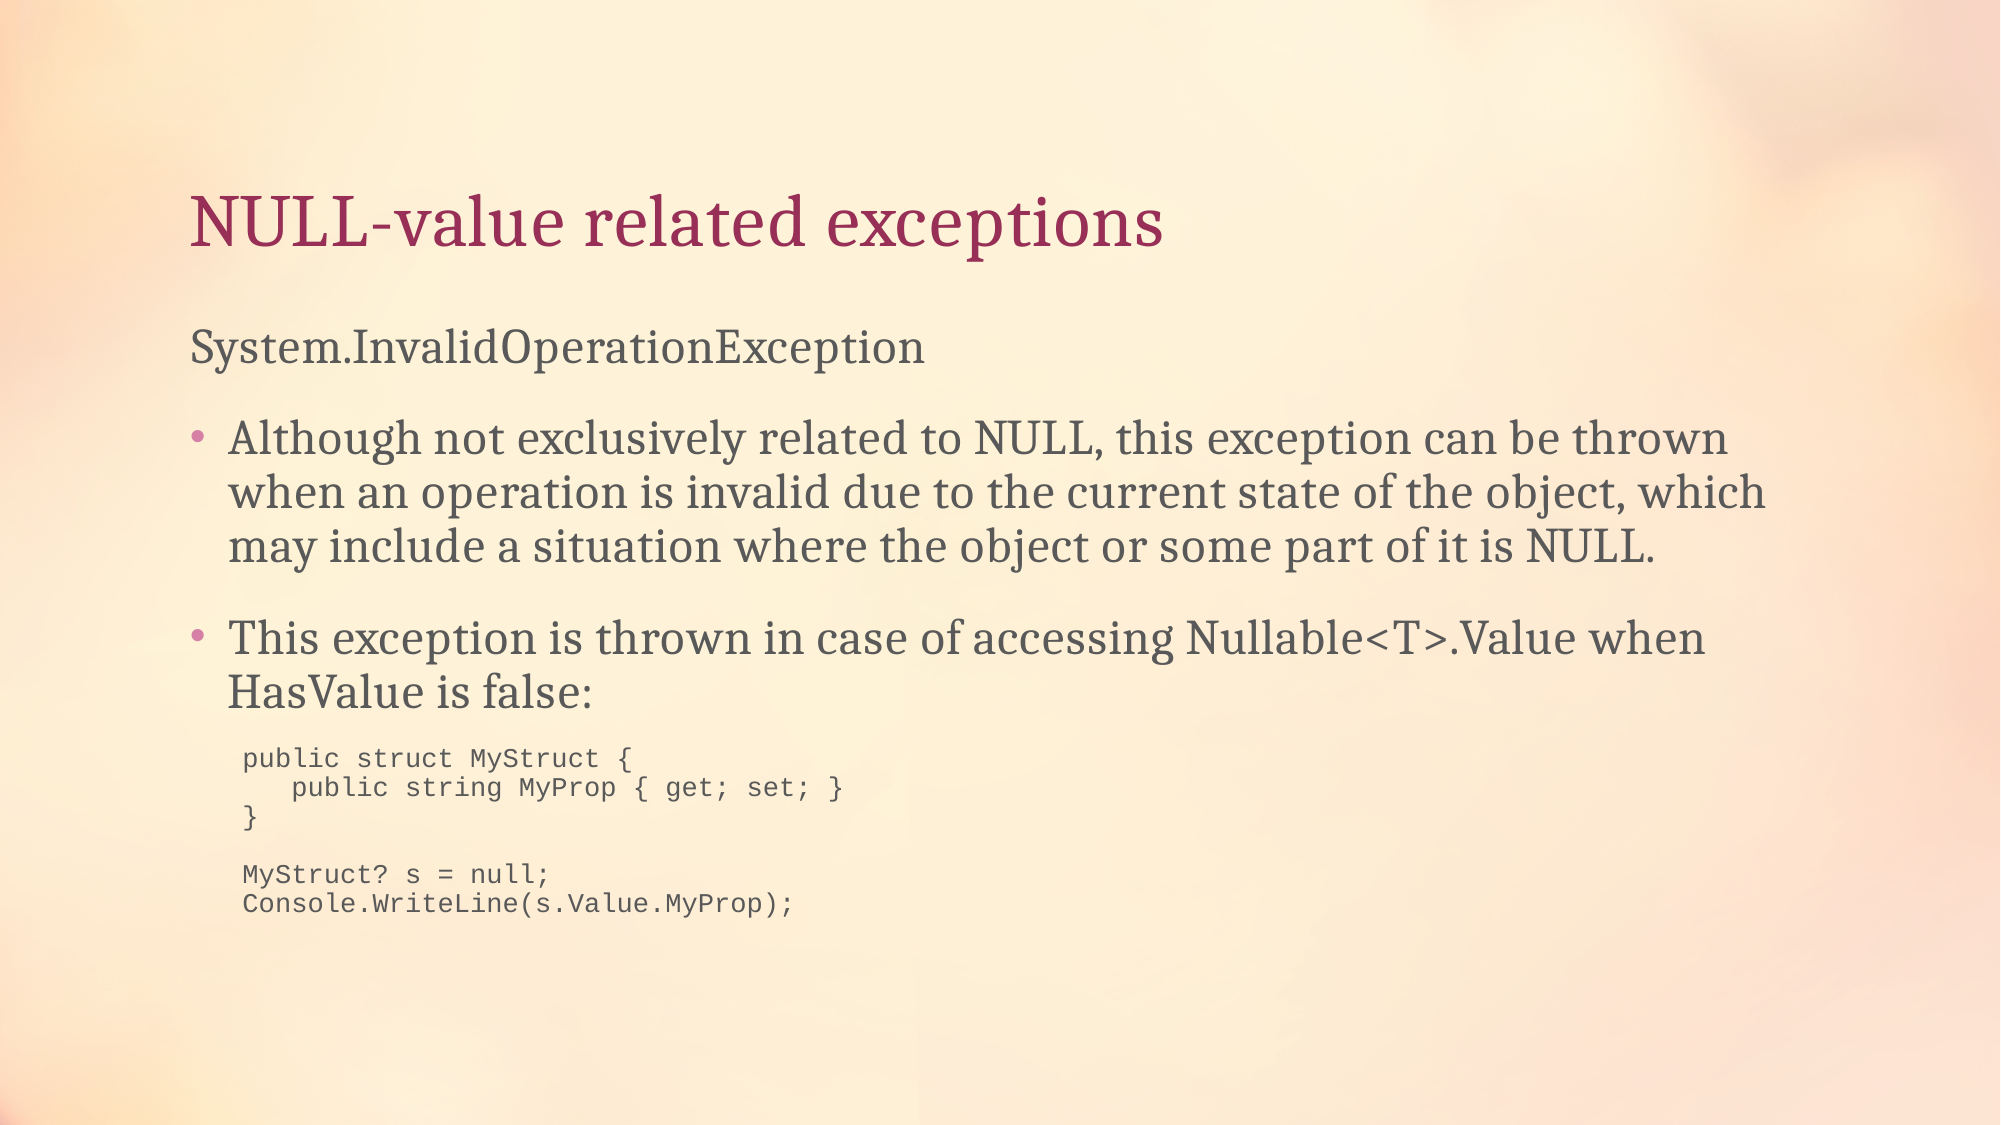

# NULL-value related exceptions
System.InvalidOperationException
Although not exclusively related to NULL, this exception can be thrown when an operation is invalid due to the current state of the object, which may include a situation where the object or some part of it is NULL.
This exception is thrown in case of accessing Nullable<T>.Value when HasValue is false:
public struct MyStruct {
   public string MyProp { get; set; }
}
MyStruct? s = null;
Console.WriteLine(s.Value.MyProp);